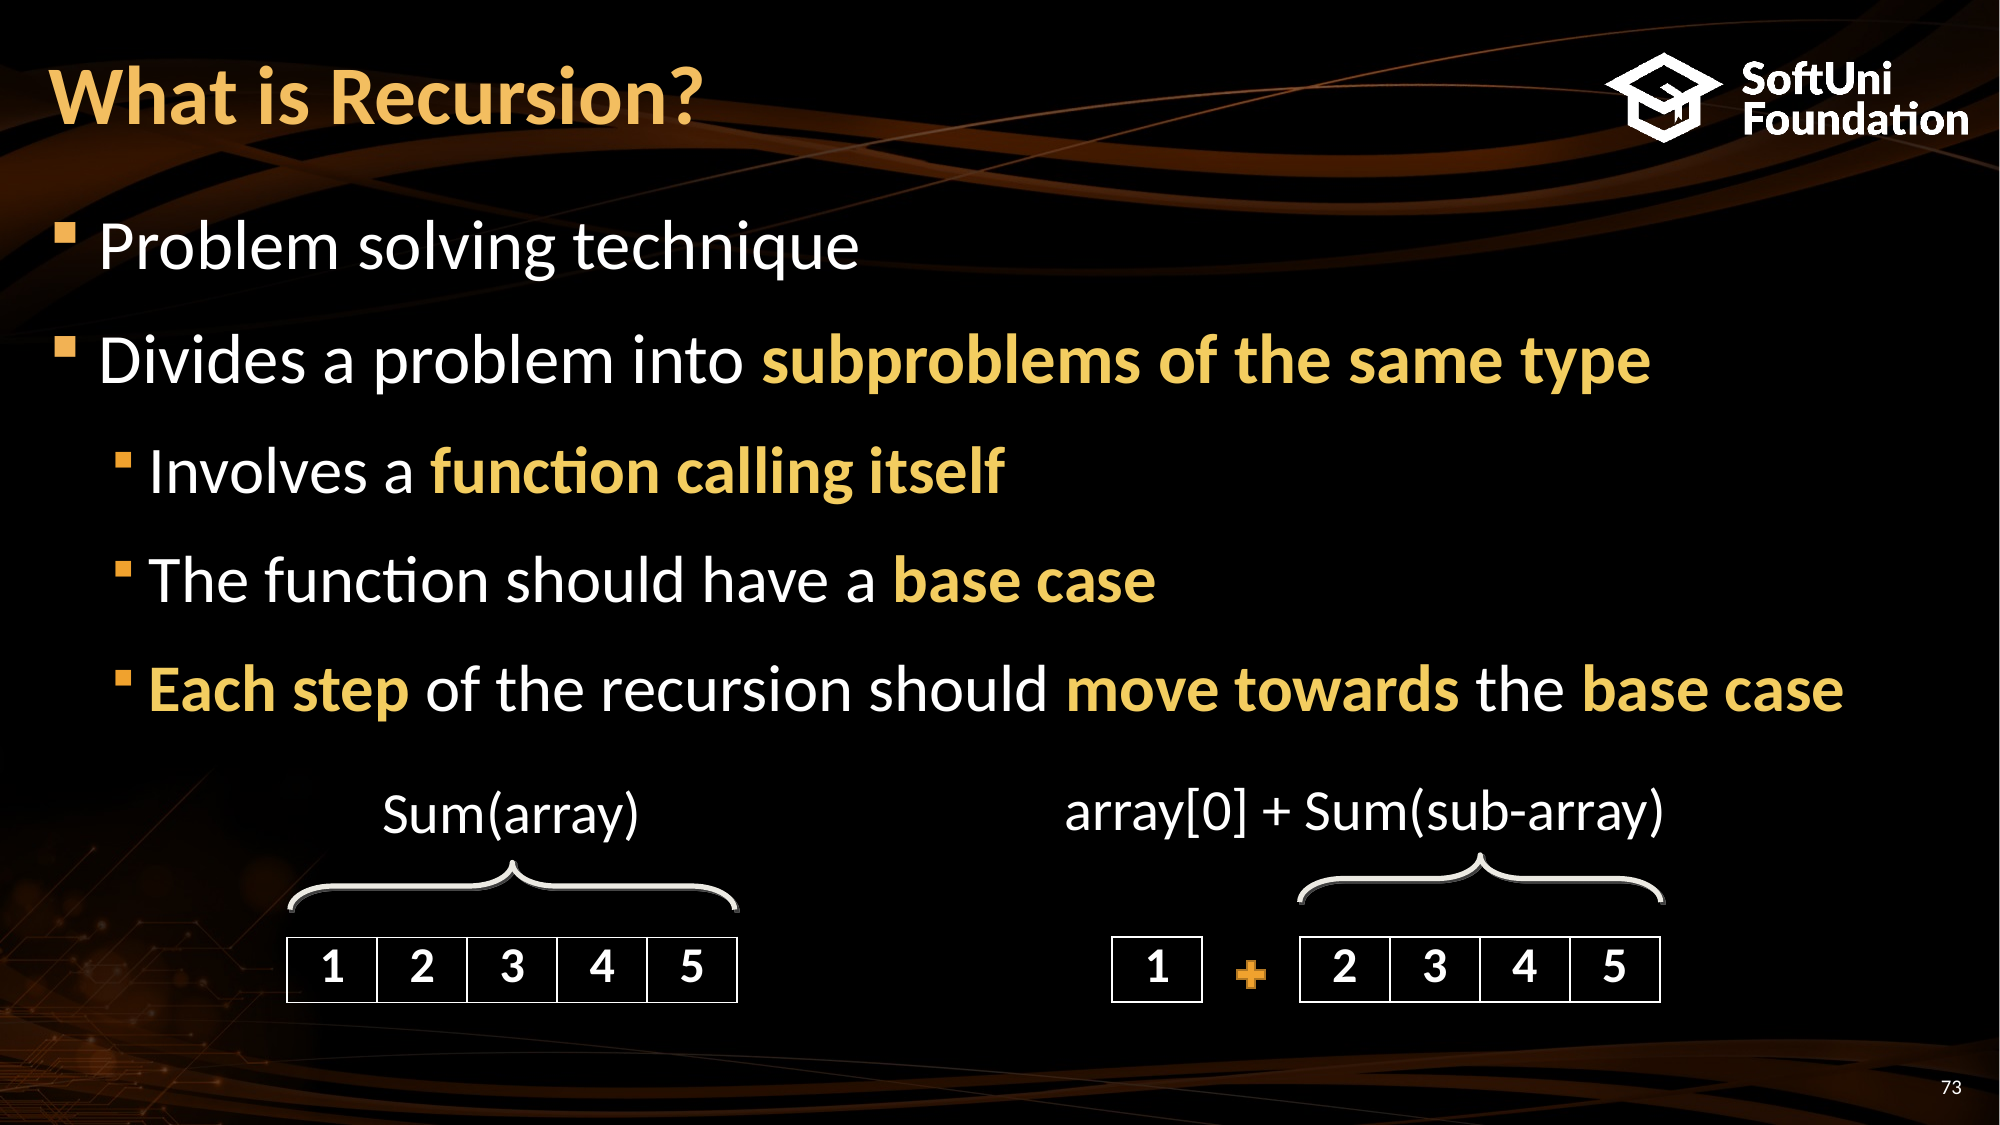

# What is Recursion?
Problem solving technique
Divides a problem into subproblems of the same type
Involves a function calling itself
The function should have a base case
Each step of the recursion should move towards the base case

array[0] + Sum(sub-array)
Sum(array)
| 1 |
| --- |
| 2 | 3 | 4 | 5 |
| --- | --- | --- | --- |
| 1 | 2 | 3 | 4 | 5 |
| --- | --- | --- | --- | --- |

73